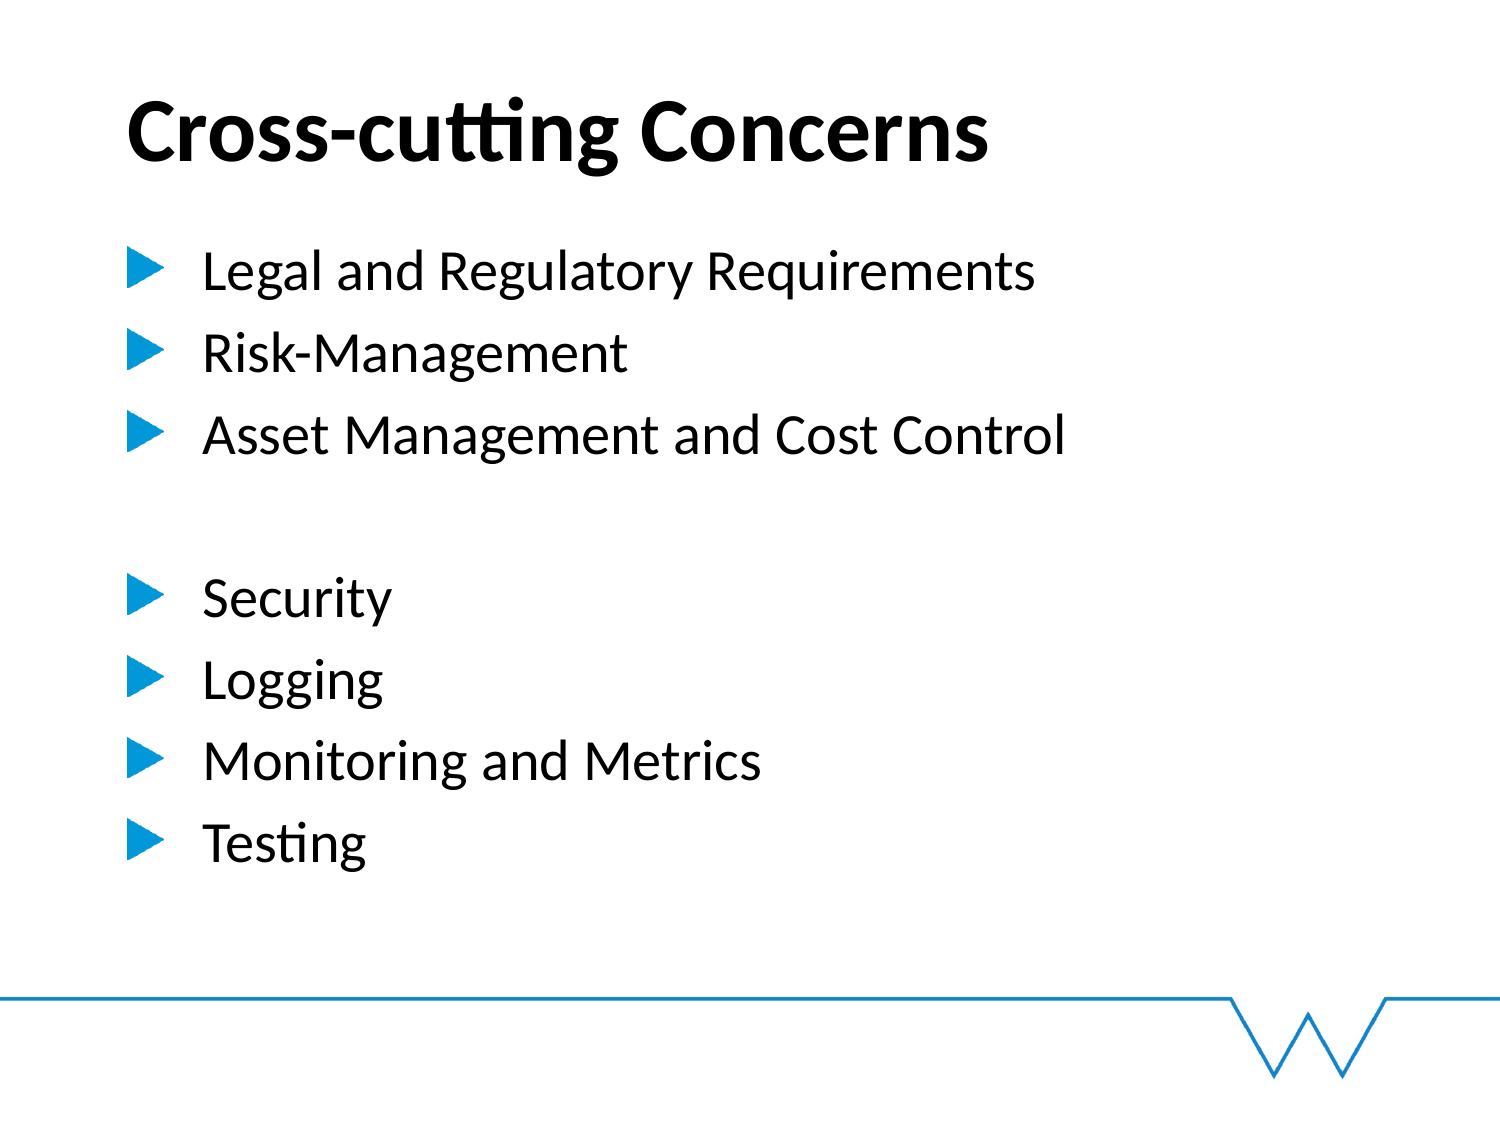

# Cross-cutting Concerns
Legal and Regulatory Requirements
Risk-Management
Asset Management and Cost Control

Security
Logging
Monitoring and Metrics
Testing